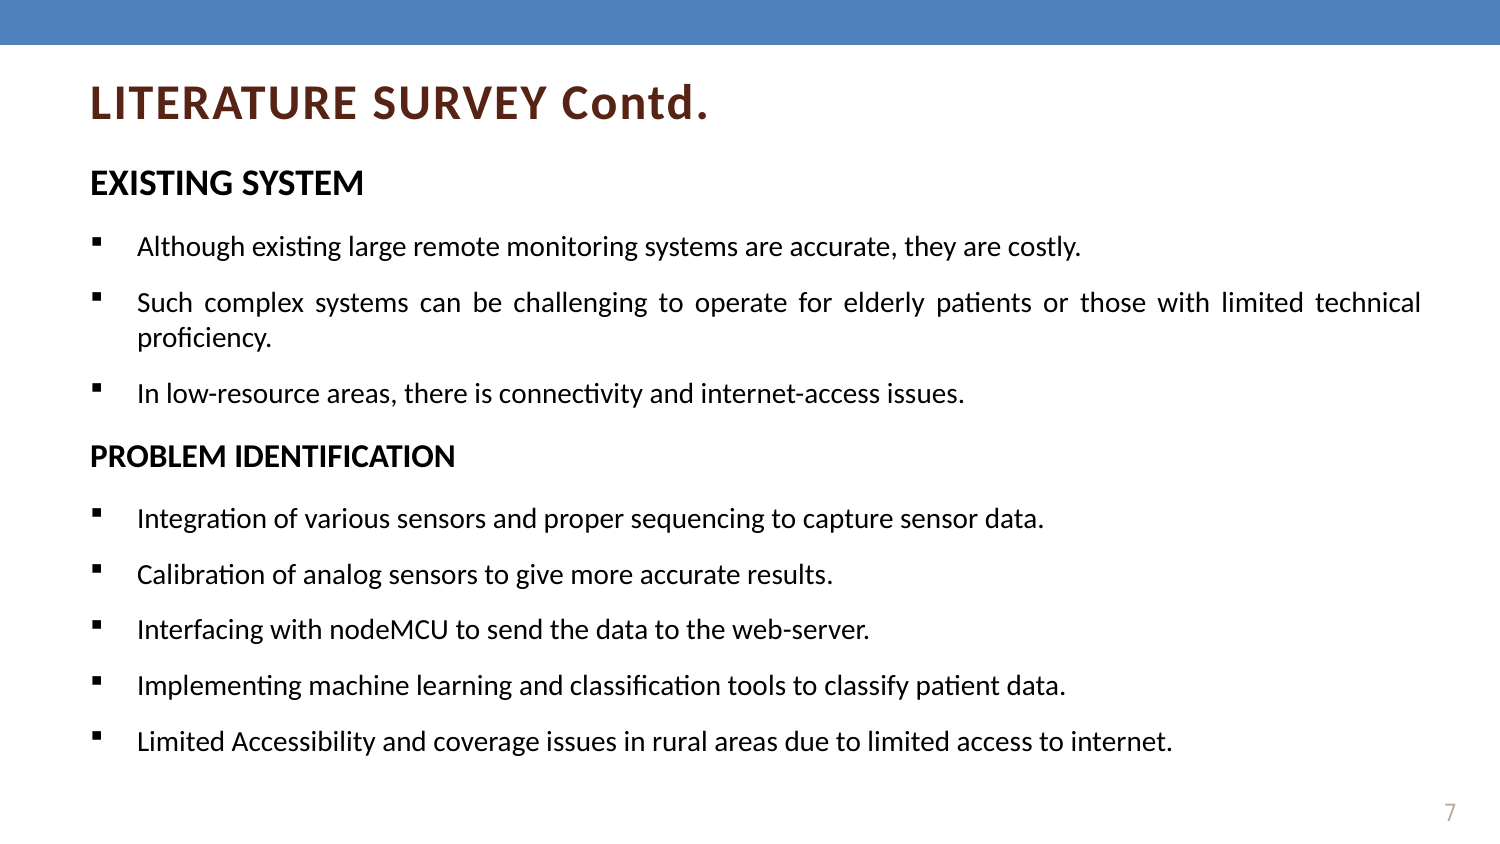

LITERATURE SURVEY Contd.
EXISTING SYSTEM
Although existing large remote monitoring systems are accurate, they are costly.
Such complex systems can be challenging to operate for elderly patients or those with limited technical proficiency.
In low-resource areas, there is connectivity and internet-access issues.
PROBLEM IDENTIFICATION
Integration of various sensors and proper sequencing to capture sensor data.
Calibration of analog sensors to give more accurate results.
Interfacing with nodeMCU to send the data to the web-server.
Implementing machine learning and classification tools to classify patient data.
Limited Accessibility and coverage issues in rural areas due to limited access to internet.
7